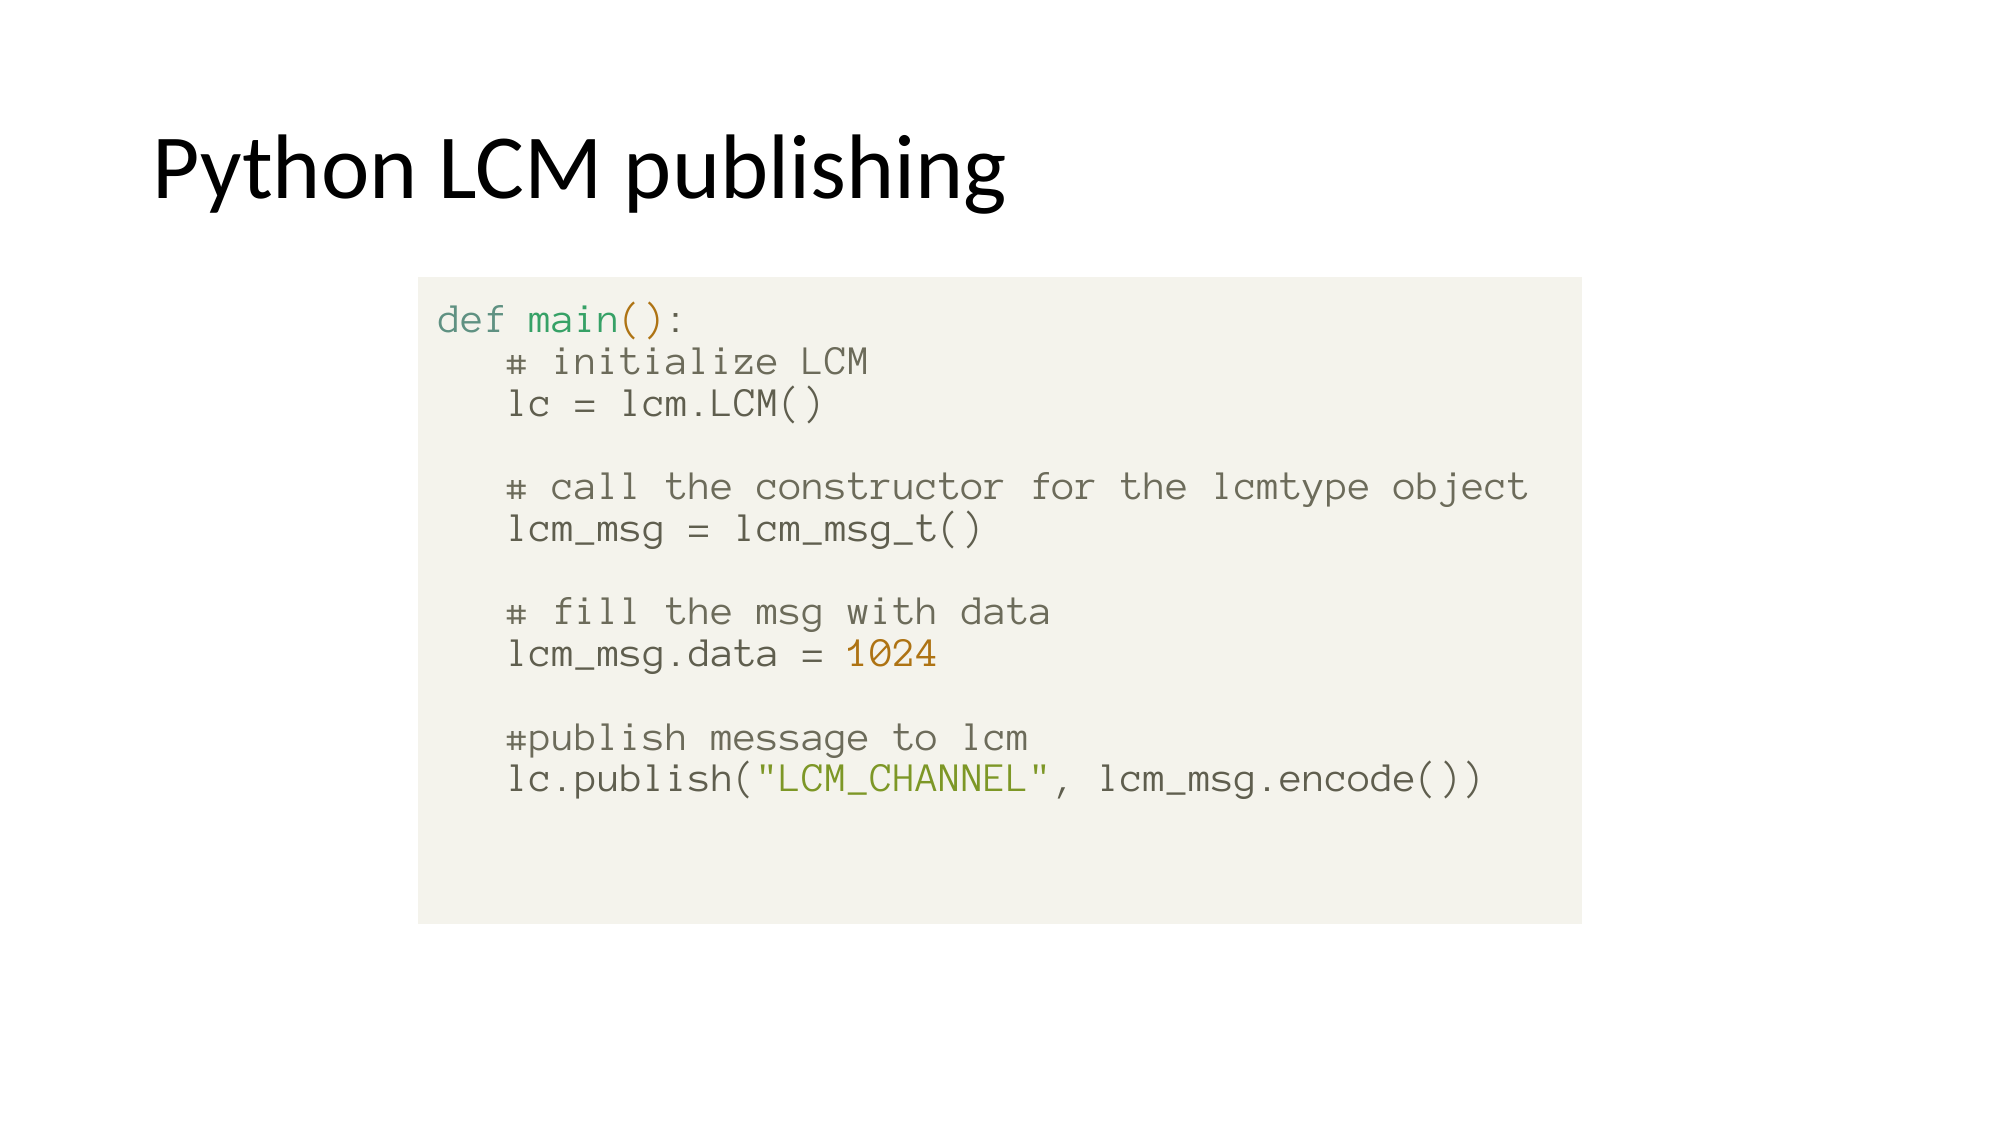

# Python LCM publishing
| def main():    # initialize LCM    lc = lcm.LCM()    # call the constructor for the lcmtype object    lcm\_msg = lcm\_msg\_t()    # fill the msg with data    lcm\_msg.data = 1024    #publish message to lcm    lc.publish("LCM\_CHANNEL", lcm\_msg.encode()) |
| --- |